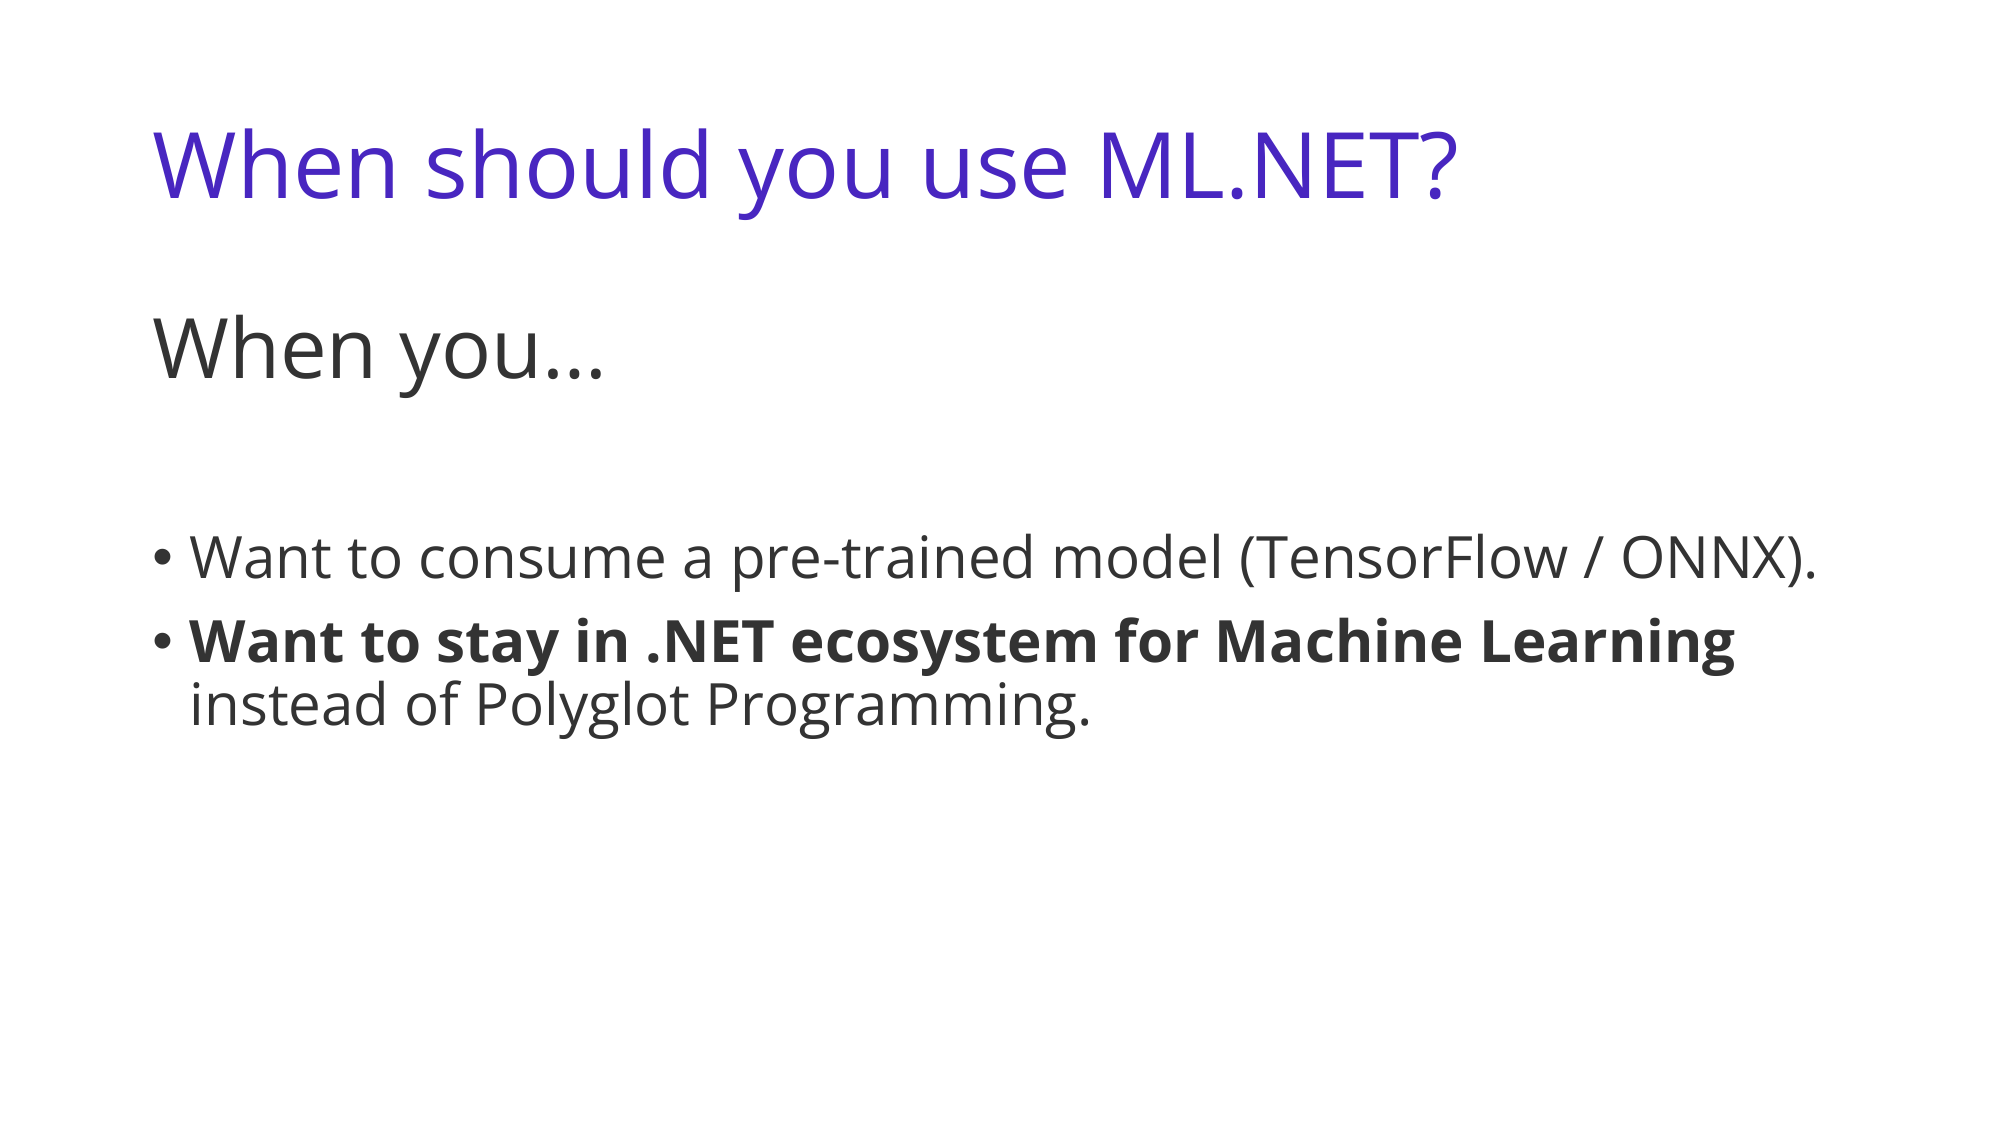

# When should you use ML.NET?
When you…

Want to consume a pre-trained model (TensorFlow / ONNX).
Want to stay in .NET ecosystem for Machine Learning instead of Polyglot Programming.